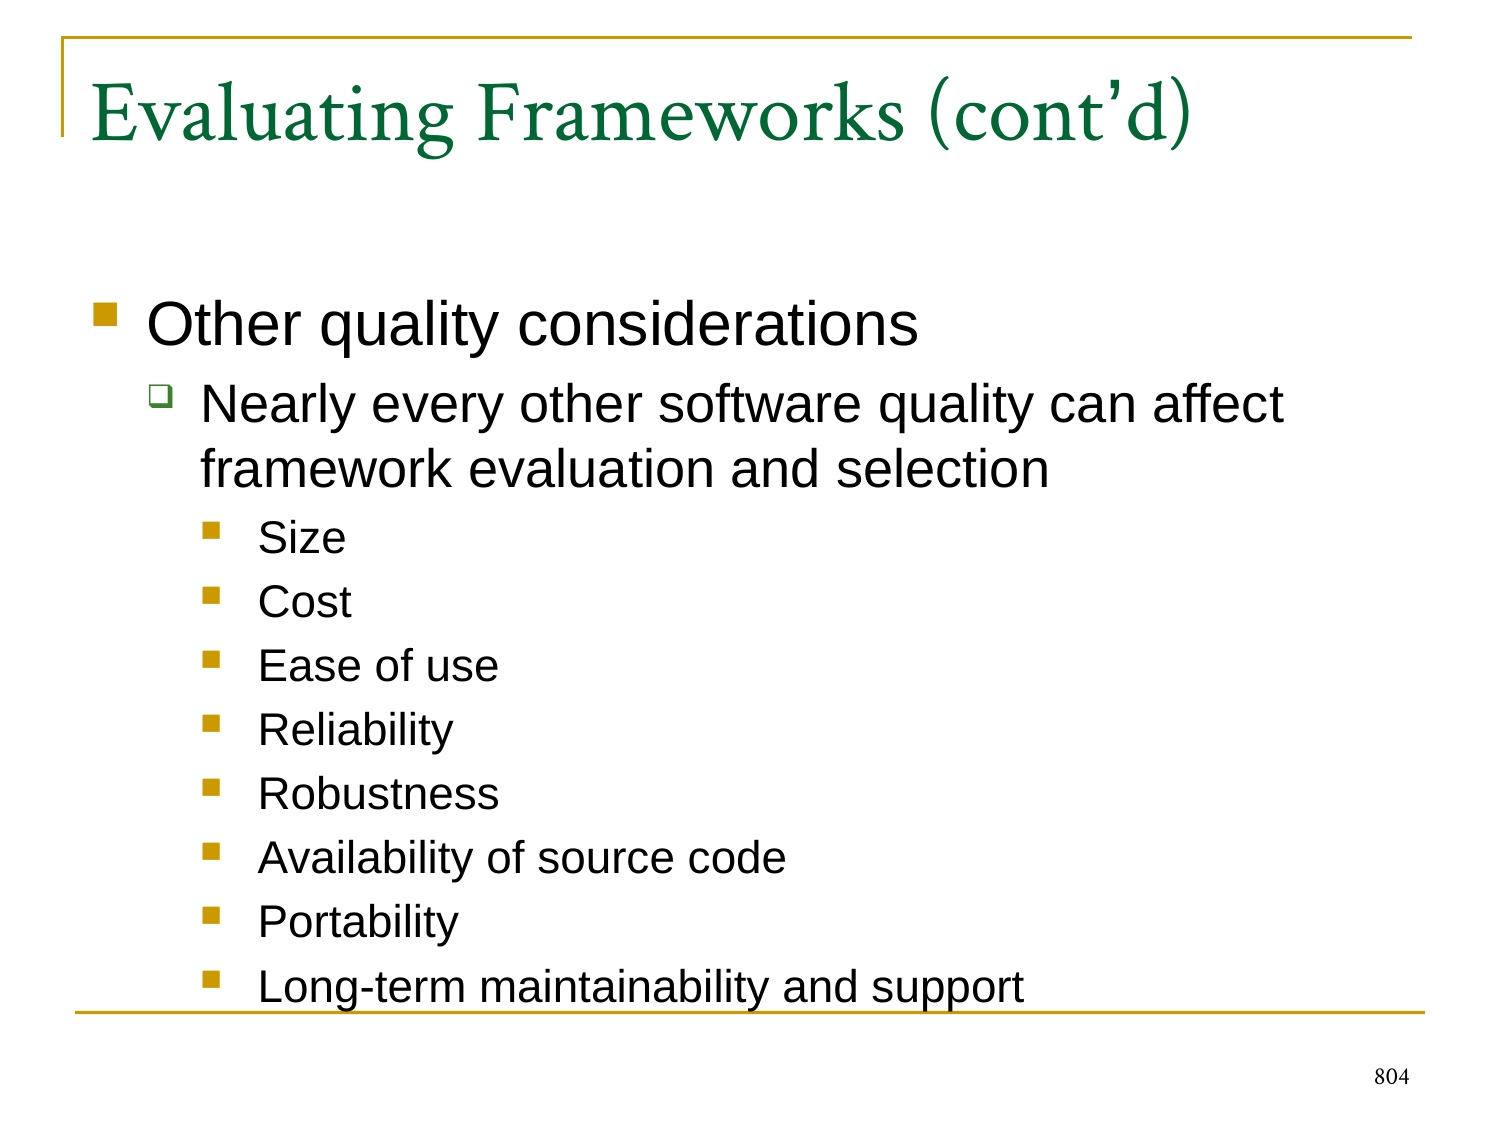

# Evaluating Frameworks (cont’d)
Other quality considerations
Nearly every other software quality can affect framework evaluation and selection
Size
Cost
Ease of use
Reliability
Robustness
Availability of source code
Portability
Long-term maintainability and support
804